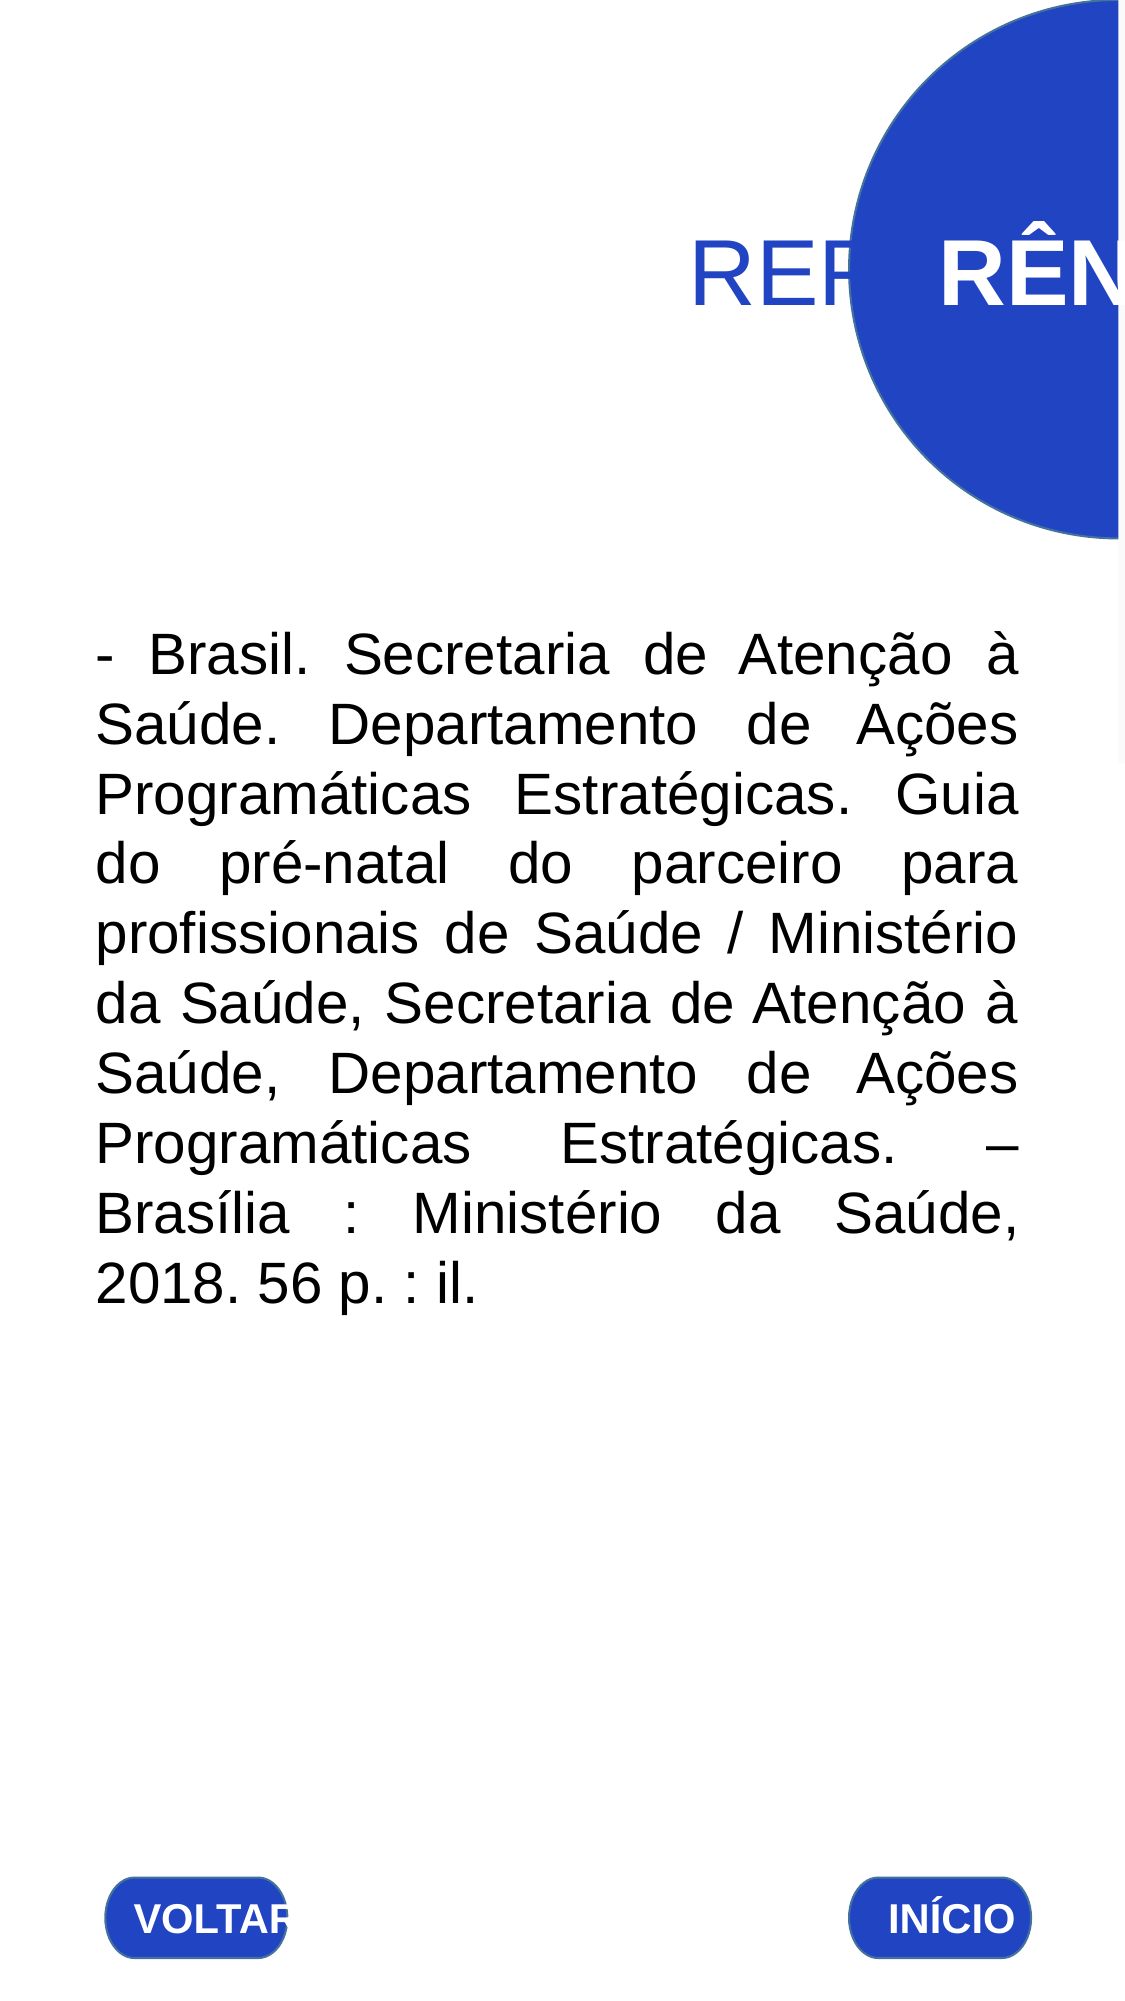

REFERÊNCIA

- Brasil. Secretaria de Atenção à Saúde. Departamento de Ações Programáticas Estratégicas. Guia do pré-natal do parceiro para profissionais de Saúde / Ministério da Saúde, Secretaria de Atenção à Saúde, Departamento de Ações Programáticas Estratégicas. – Brasília : Ministério da Saúde, 2018. 56 p. : il.

REFERÊNCIAS

VOLTAR
INÍCIO